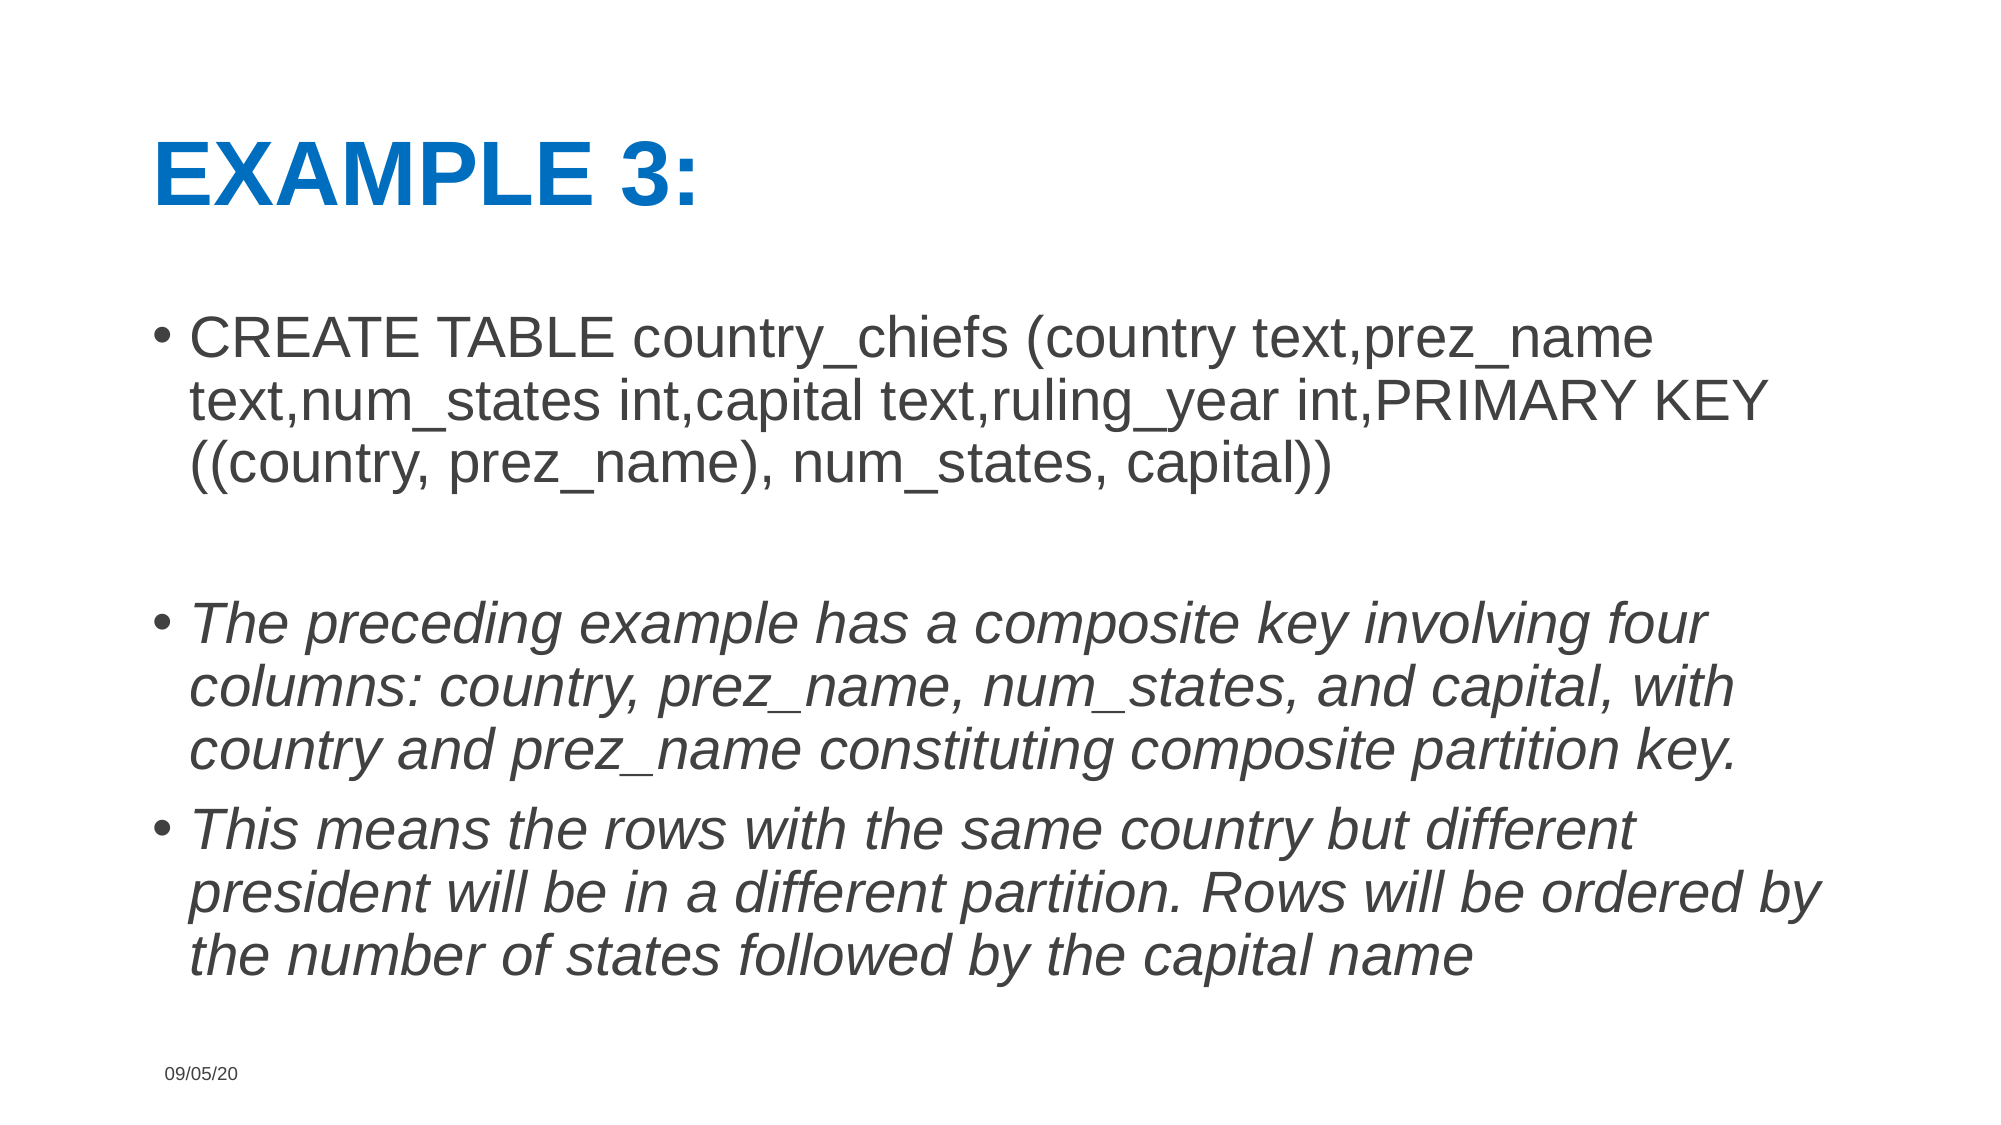

# EXAMPLE 3:
CREATE TABLE country_chiefs (country text,prez_name text,num_states int,capital text,ruling_year int,PRIMARY KEY ((country, prez_name), num_states, capital))

The preceding example has a composite key involving four columns: country, prez_name, num_states, and capital, with country and prez_name constituting composite partition key.
This means the rows with the same country but different president will be in a different partition. Rows will be ordered by the number of states followed by the capital name
09/05/20